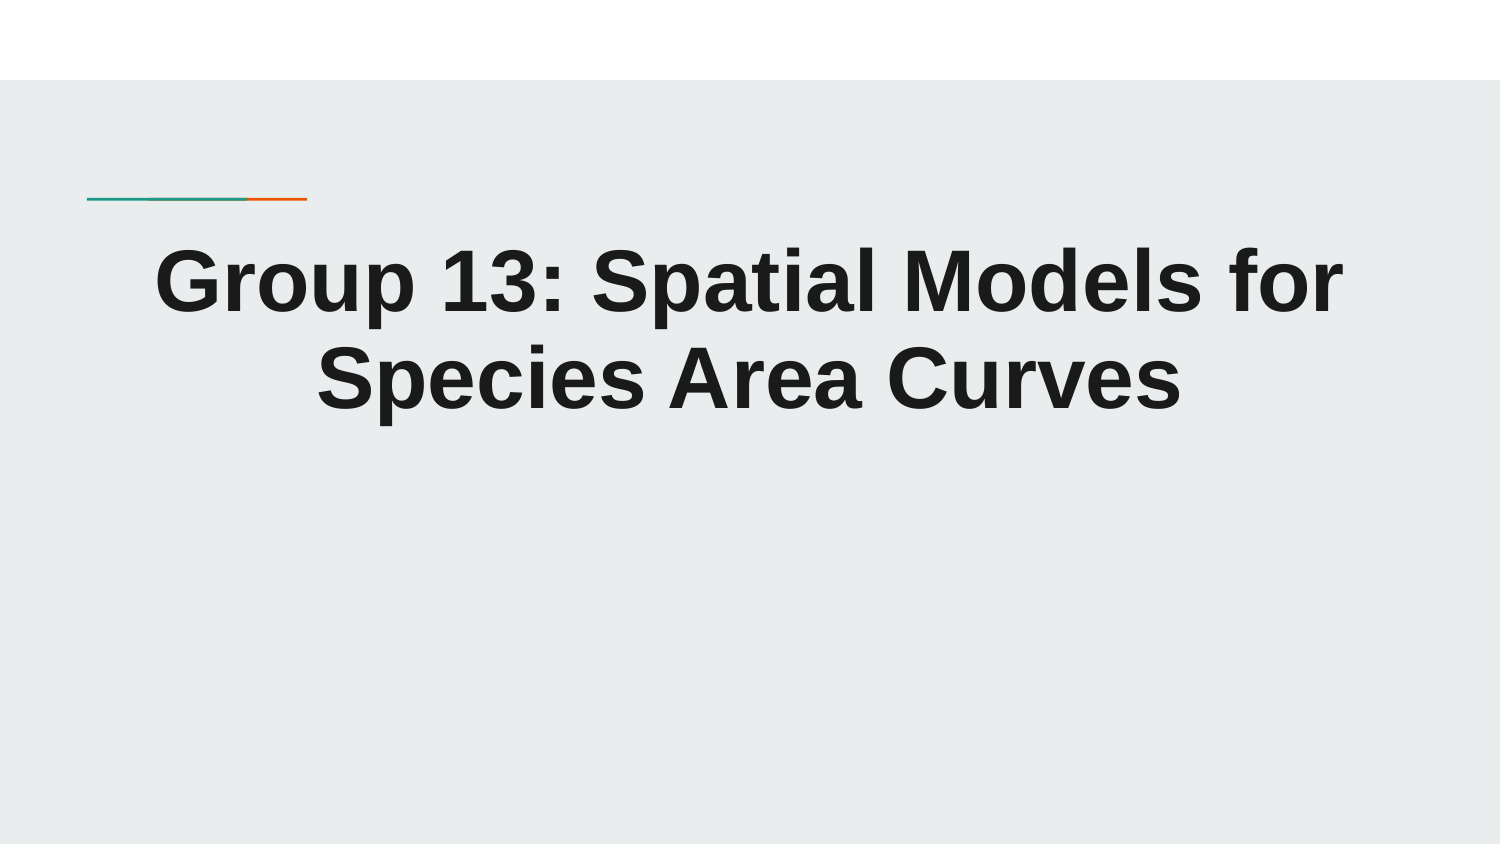

# Group 13: Spatial Models for Species Area Curves